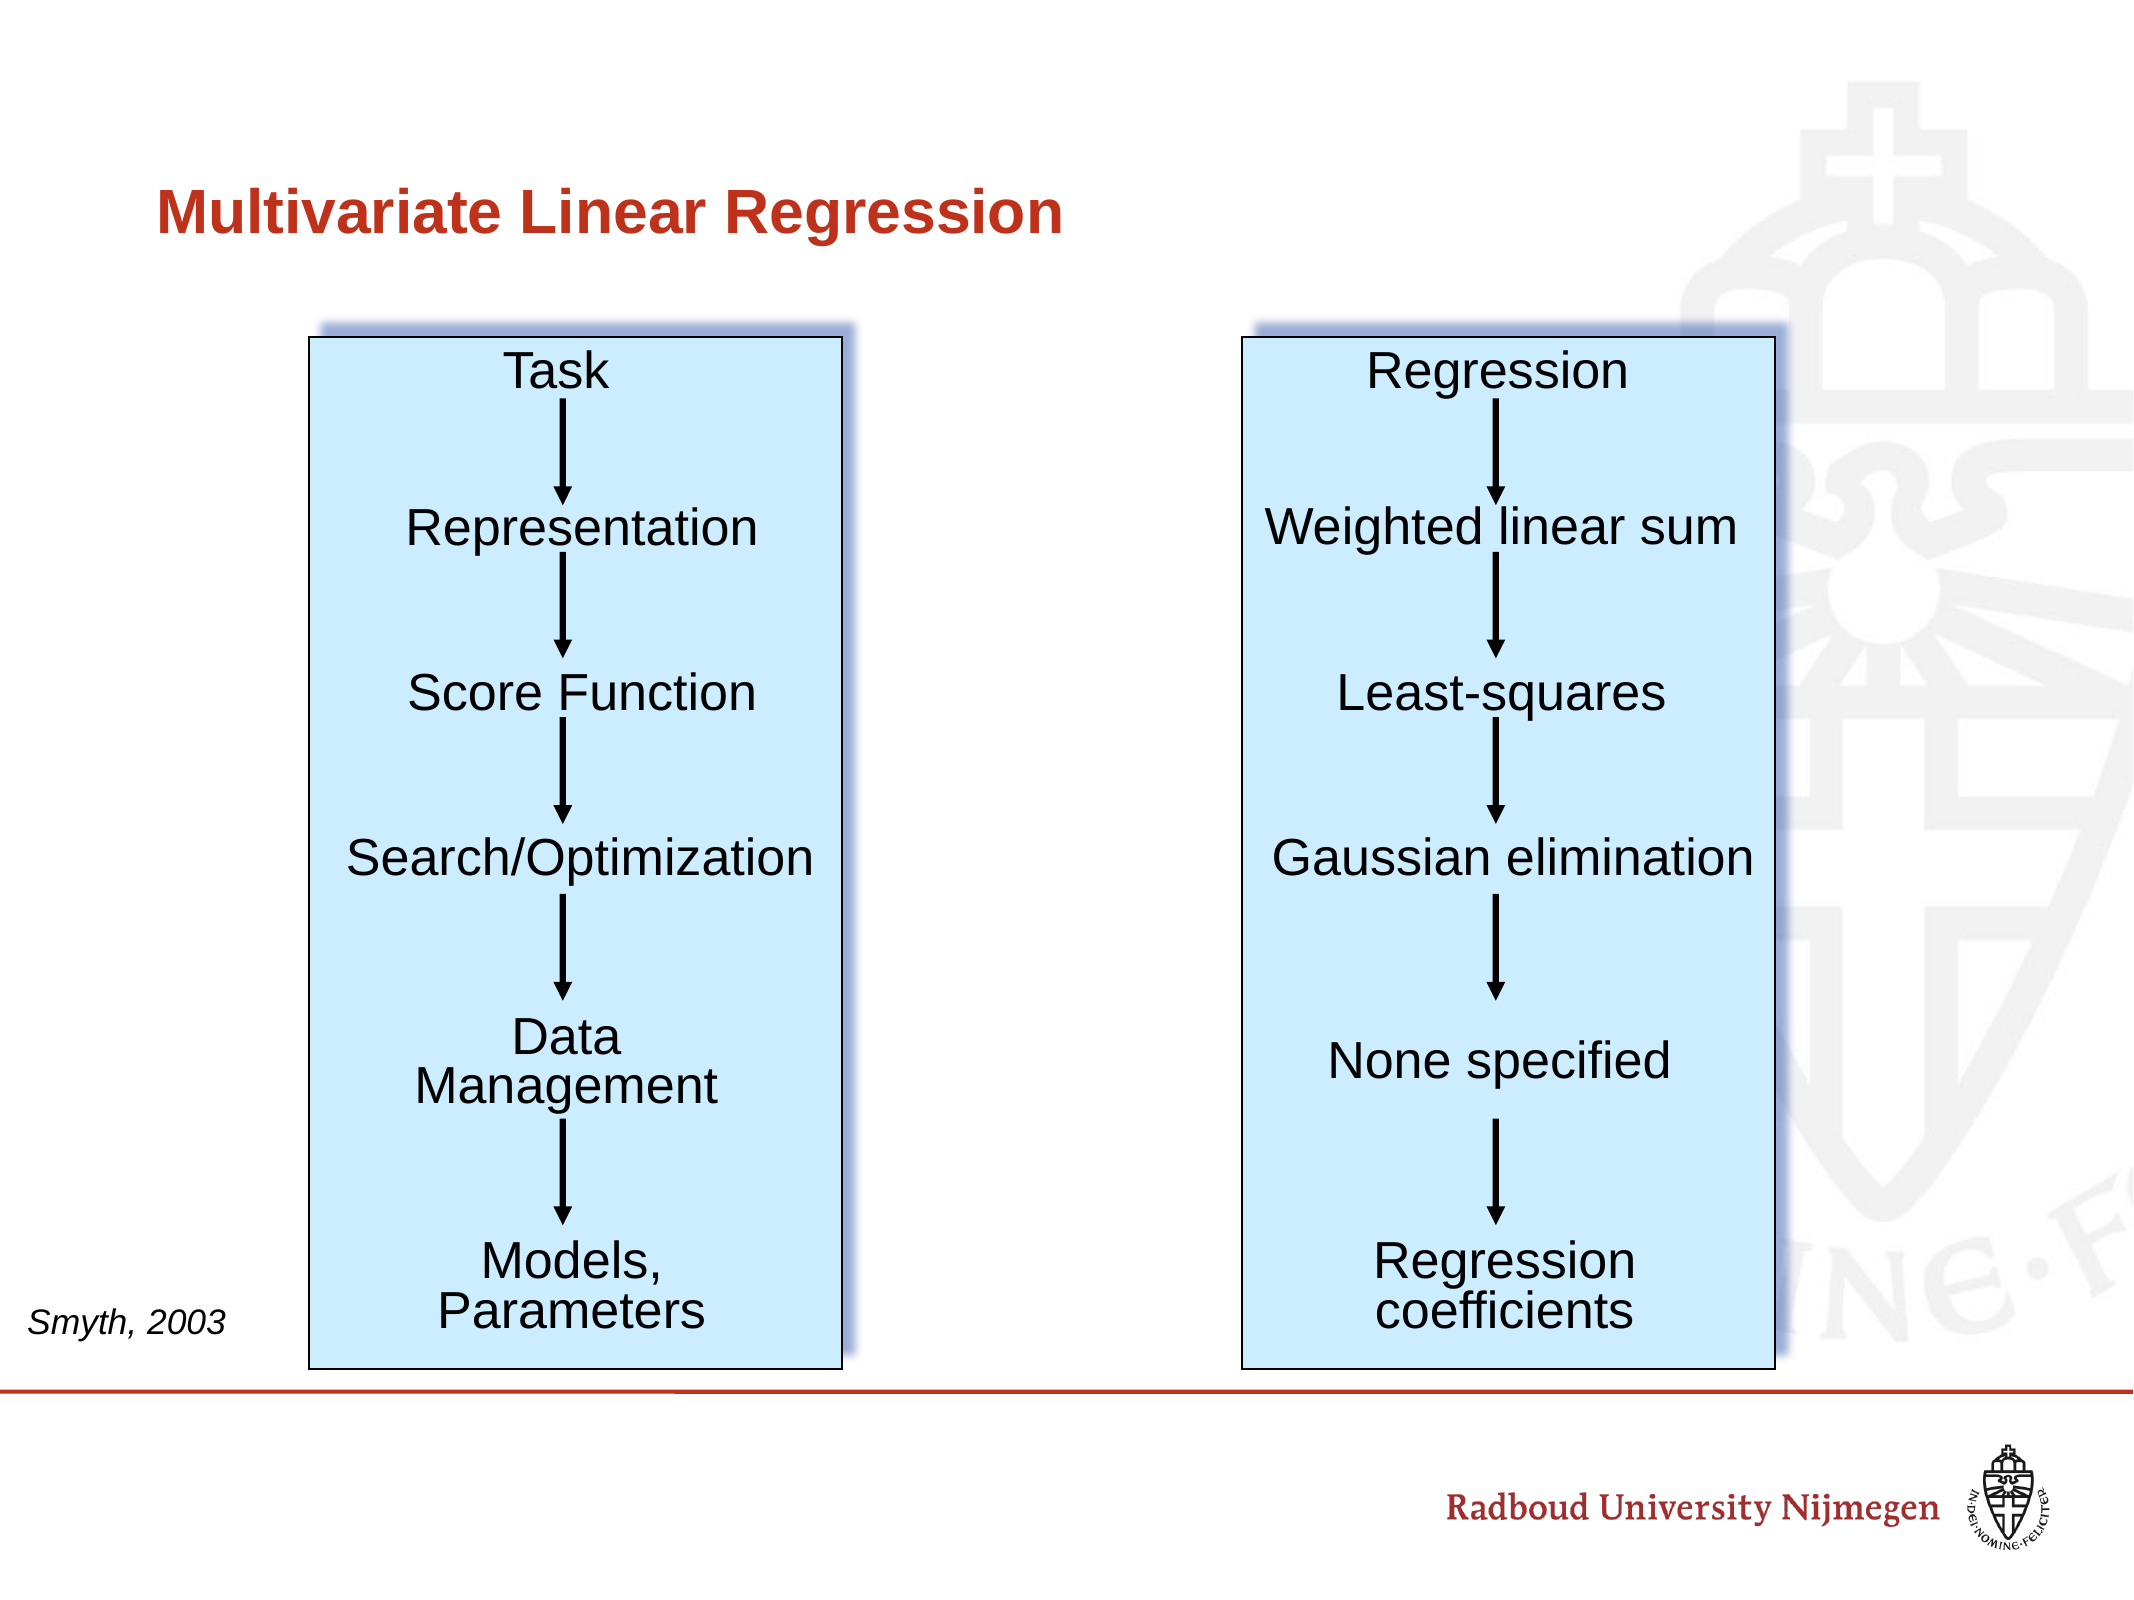

# Multivariate Linear Regression

Task

Representation

Score Function

Search/Optimization

Data Management

Models, Parameters

Regression

Weighted linear sum

Least-squares

Gaussian elimination

None specified

Regression coefficients
Smyth, 2003